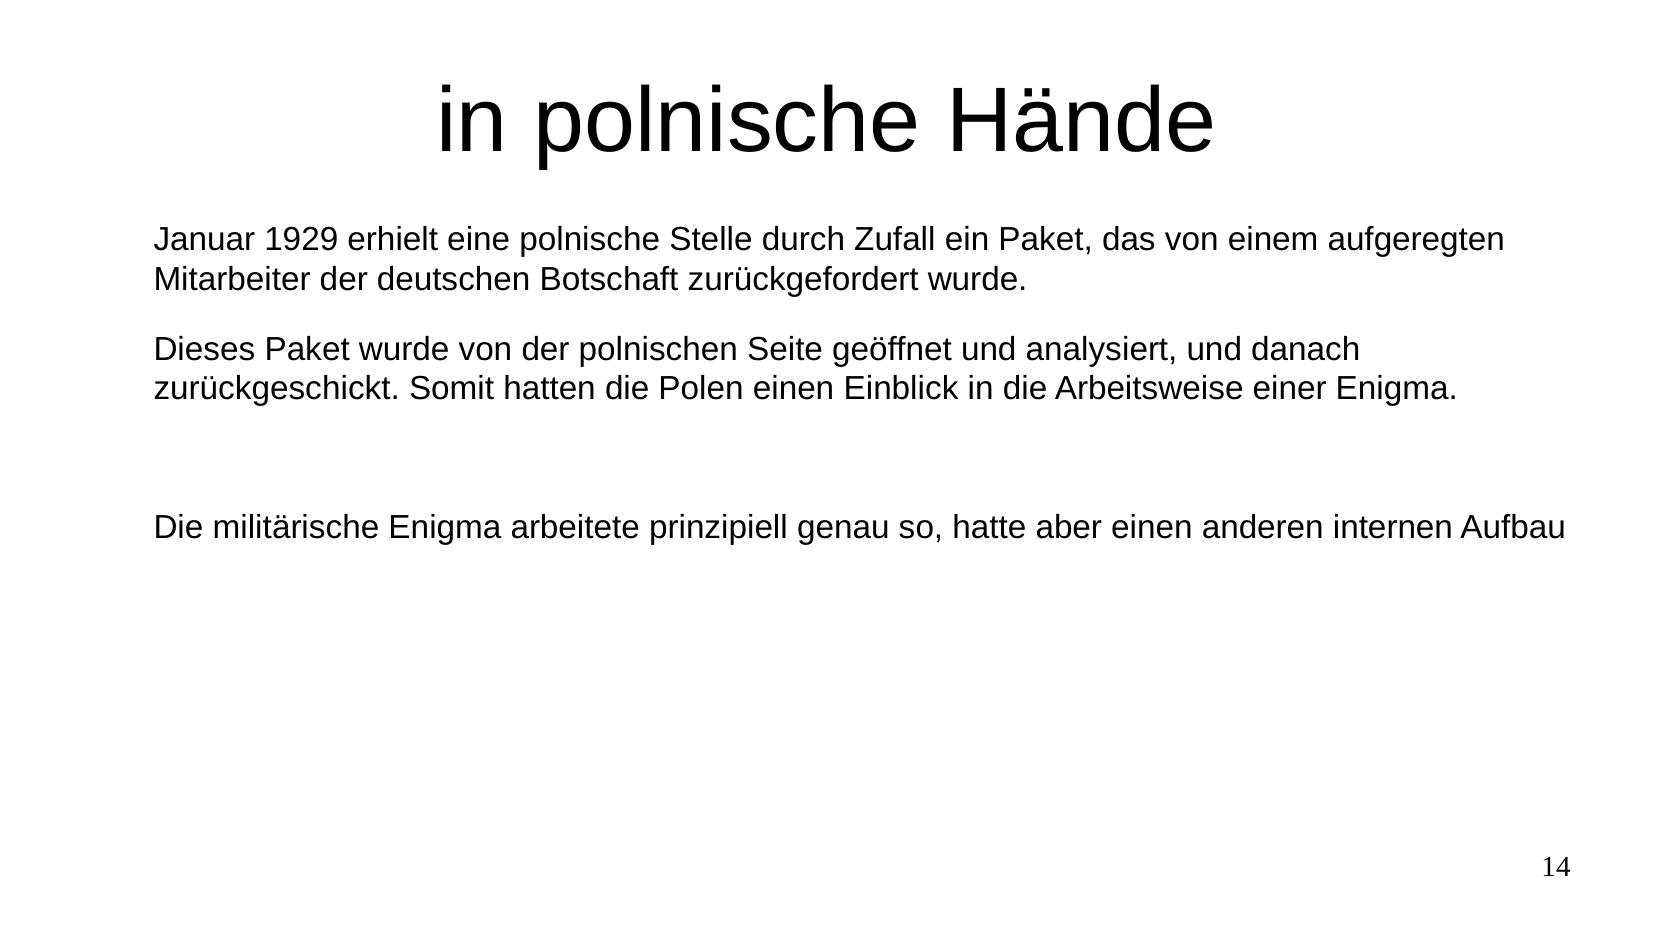

# in polnische Hände
Januar 1929 erhielt eine polnische Stelle durch Zufall ein Paket, das von einem aufgeregten Mitarbeiter der deutschen Botschaft zurückgefordert wurde.
Dieses Paket wurde von der polnischen Seite geöffnet und analysiert, und danach zurückgeschickt. Somit hatten die Polen einen Einblick in die Arbeitsweise einer Enigma.

Die militärische Enigma arbeitete prinzipiell genau so, hatte aber einen anderen internen Aufbau

14